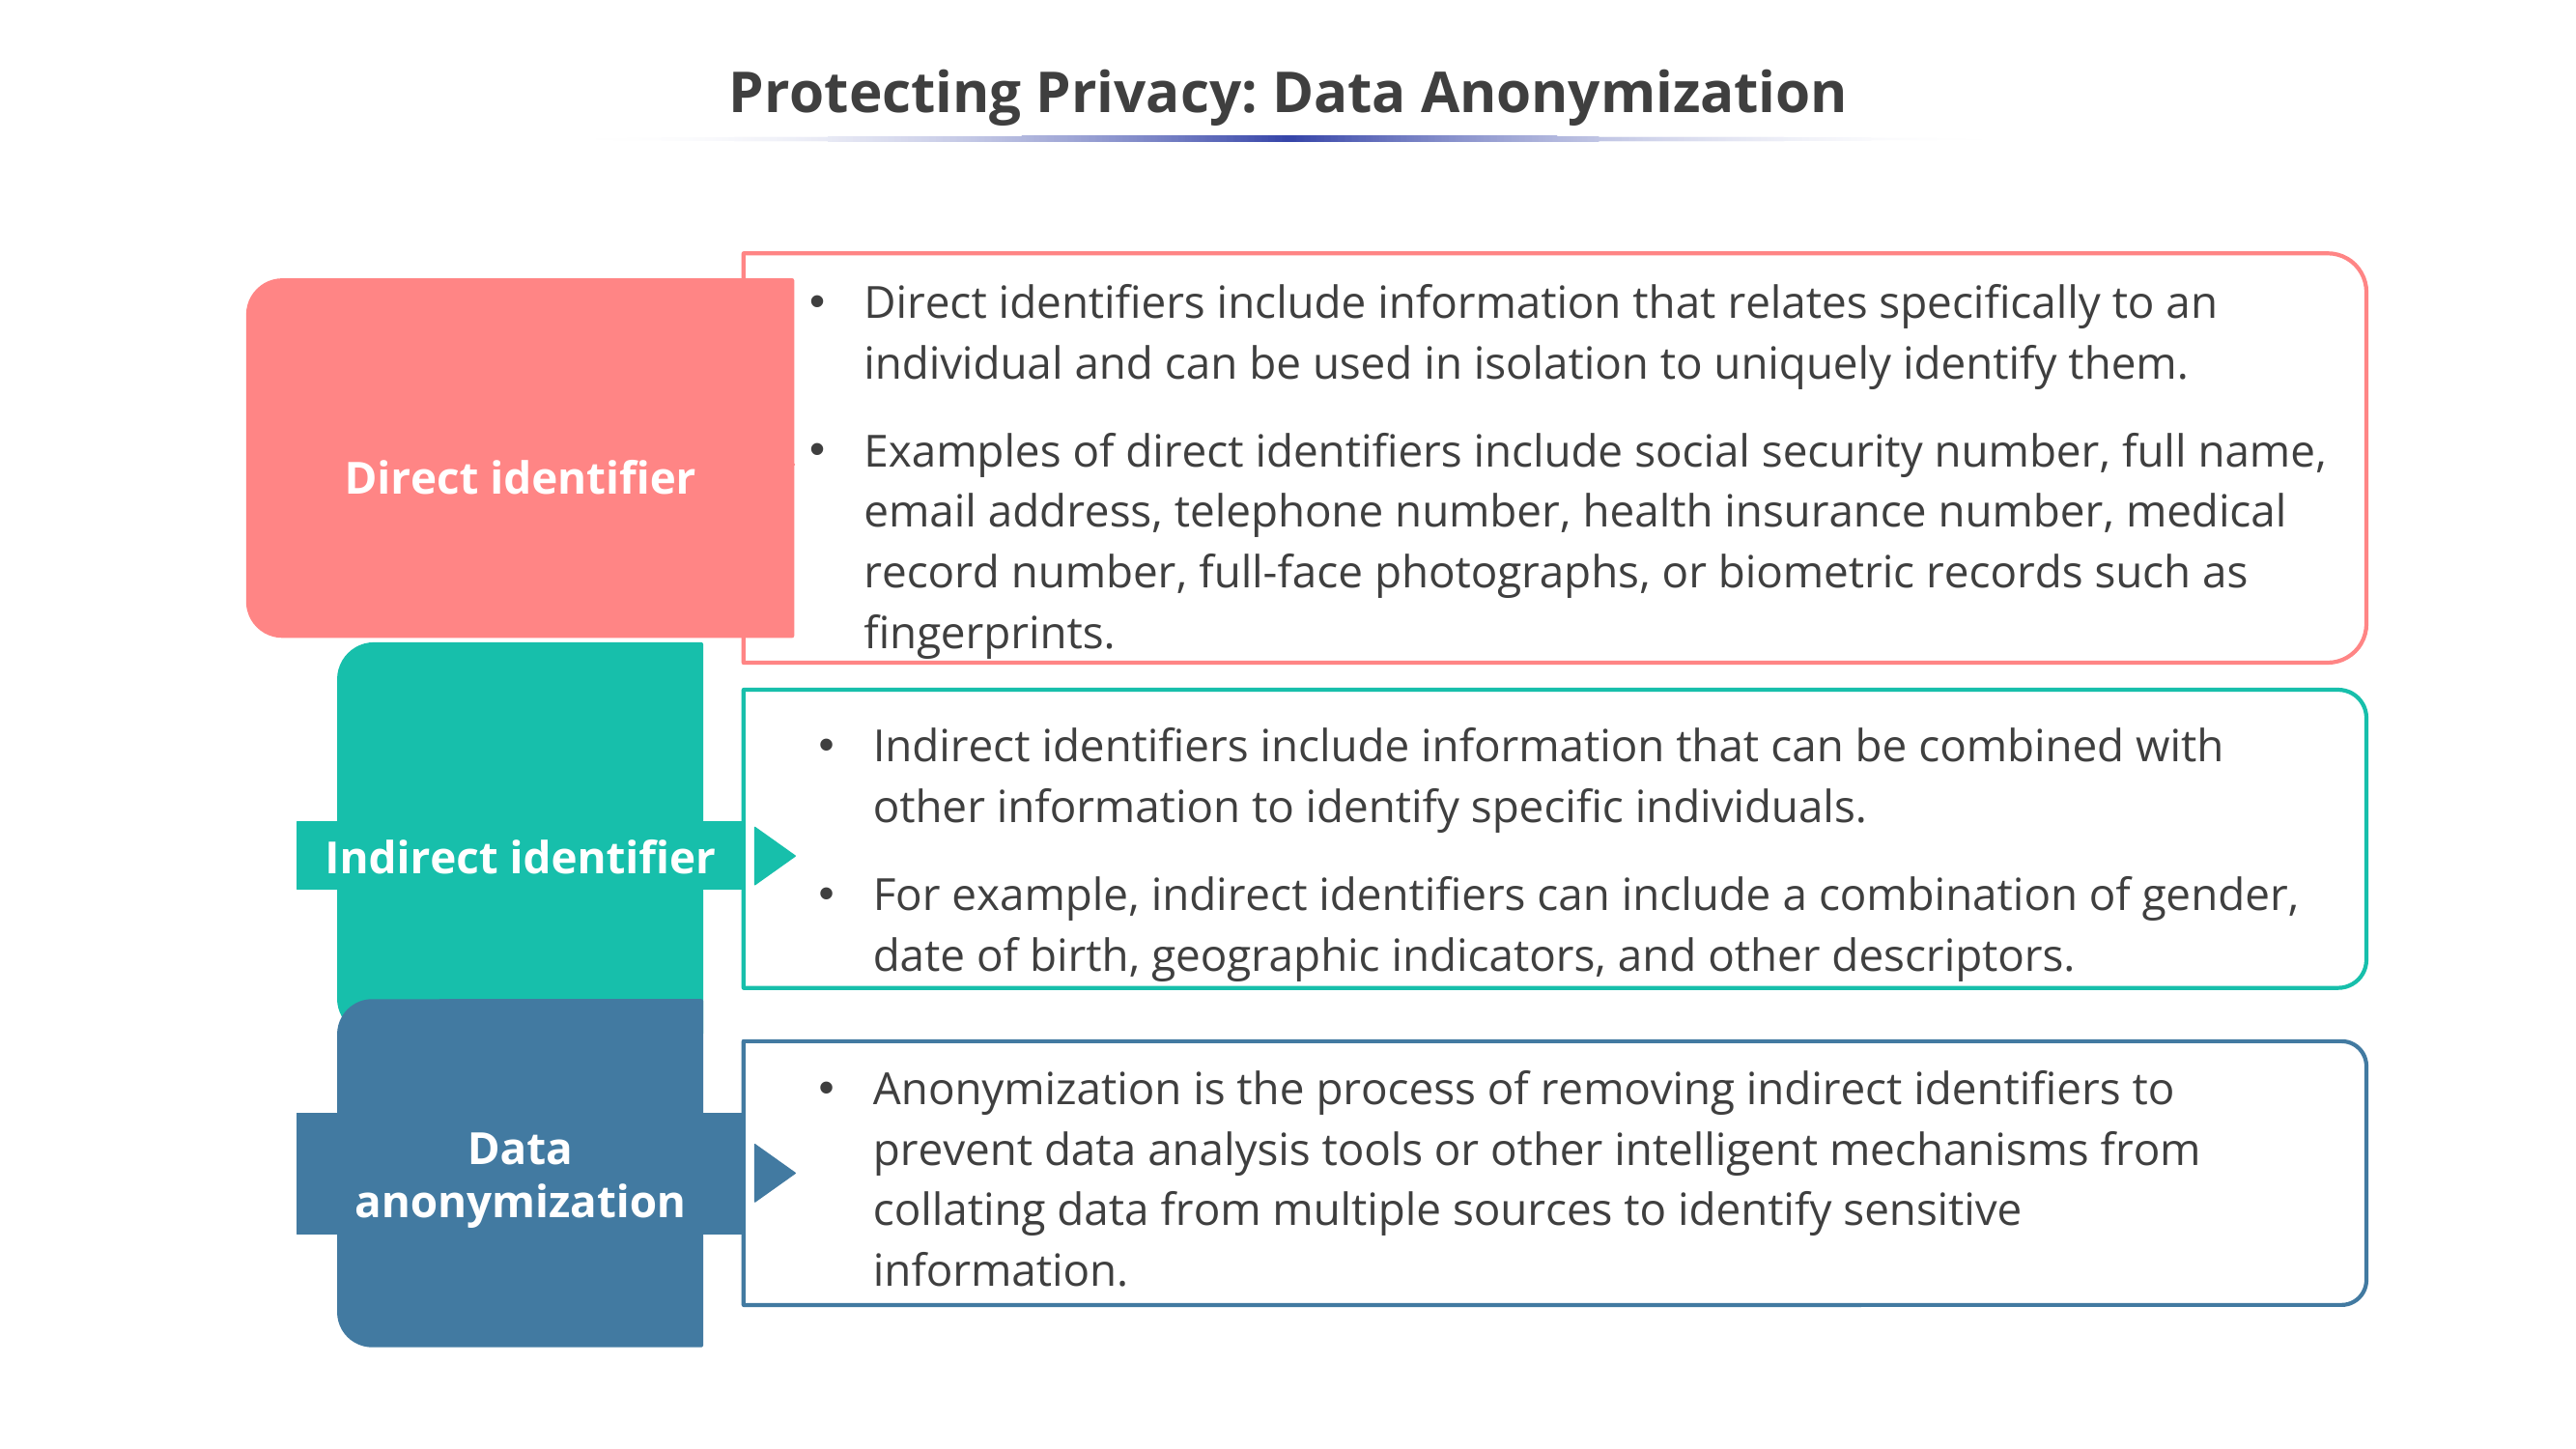

# Protecting Privacy: Data Anonymization

Direct identifier
Direct identifiers include information that relates specifically to an individual and can be used in isolation to uniquely identify them.

Examples of direct identifiers include social security number, full name, email address, telephone number, health insurance number, medical record number, full-face photographs, or biometric records such as fingerprints.

Indirect identifier

Indirect identifiers include information that can be combined with other information to identify specific individuals.

For example, indirect identifiers can include a combination of gender, date of birth, geographic indicators, and other descriptors.

Data anonymization

Anonymization is the process of removing indirect identifiers to prevent data analysis tools or other intelligent mechanisms from collating data from multiple sources to identify sensitive information.